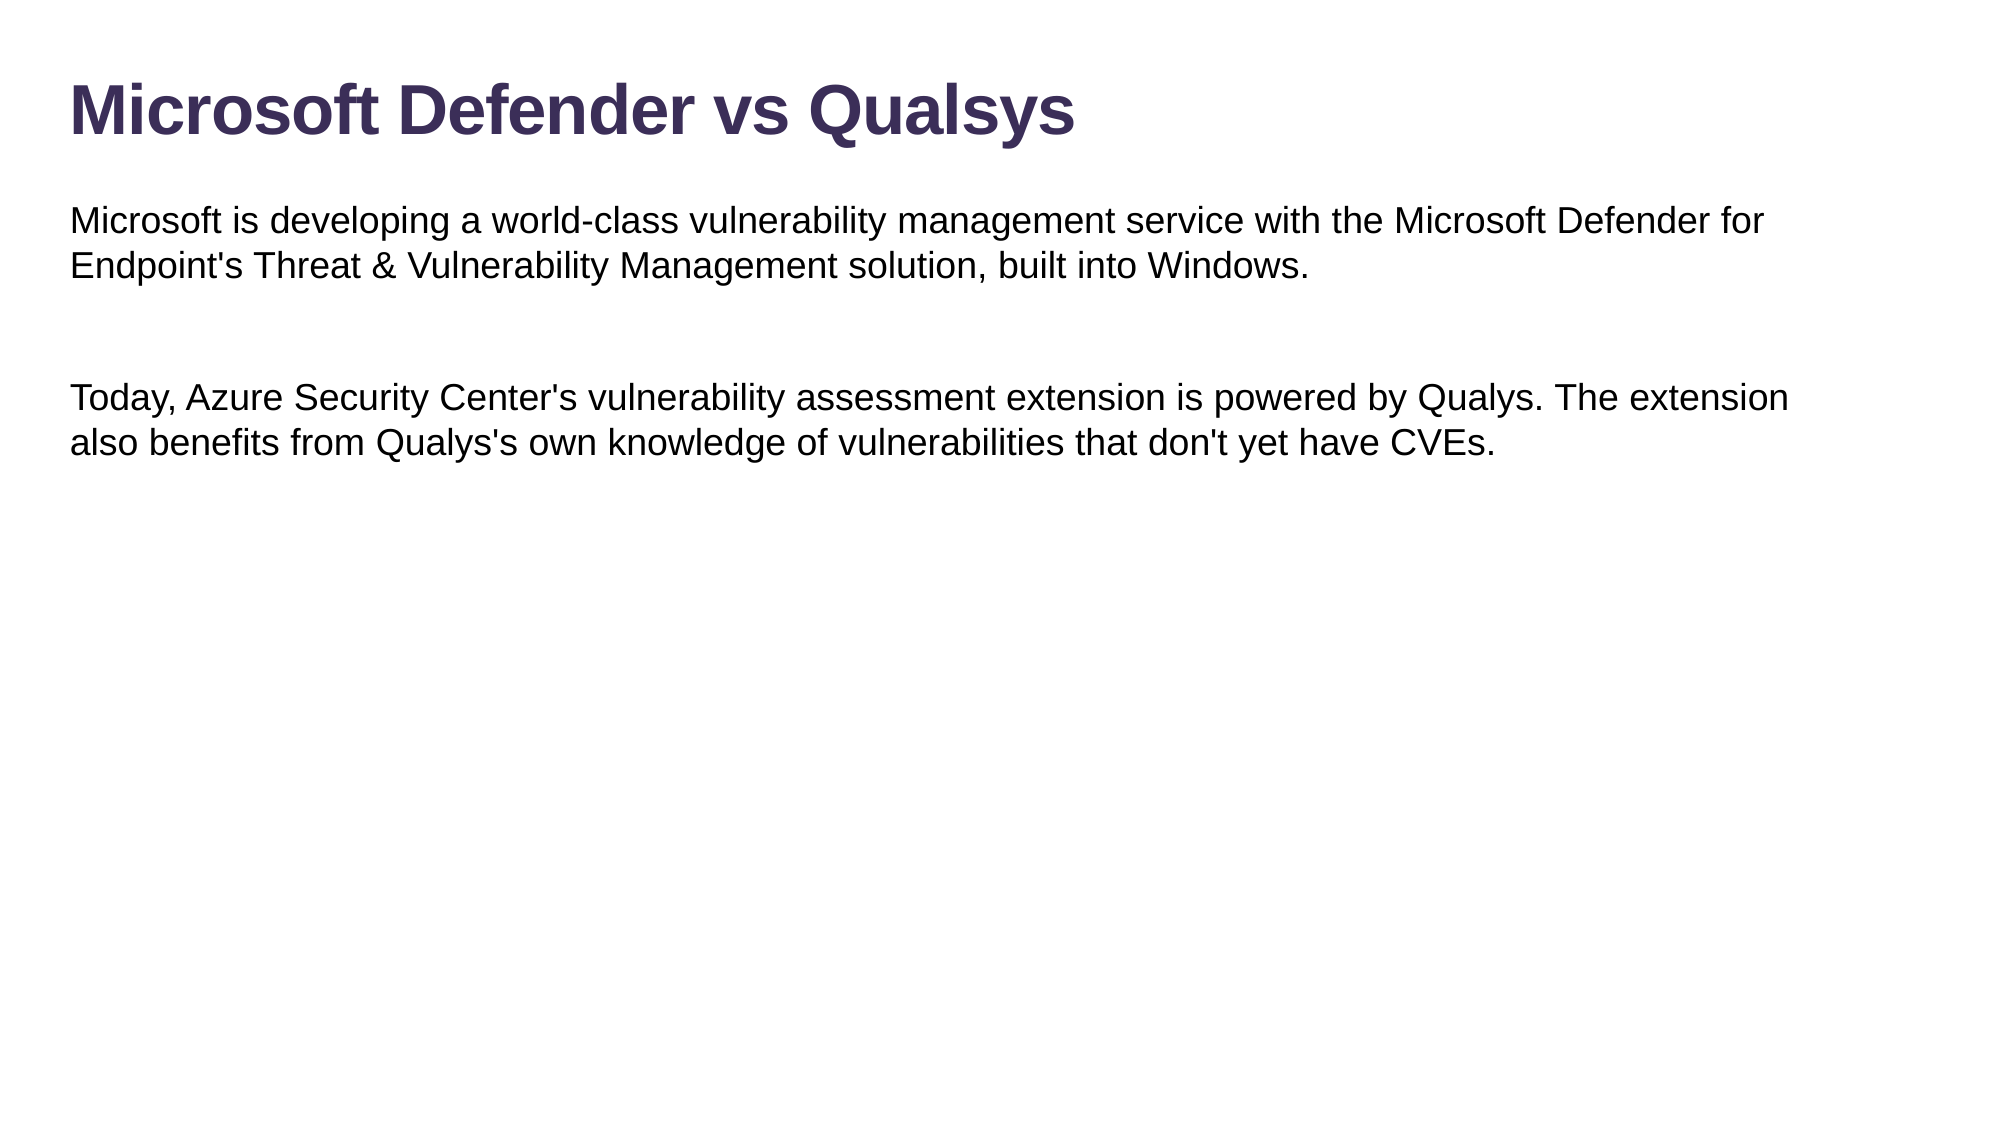

# Microsoft Defender vs Qualsys
Microsoft is developing a world-class vulnerability management service with the Microsoft Defender for Endpoint's Threat & Vulnerability Management solution, built into Windows.

Today, Azure Security Center's vulnerability assessment extension is powered by Qualys. The extension also benefits from Qualys's own knowledge of vulnerabilities that don't yet have CVEs.